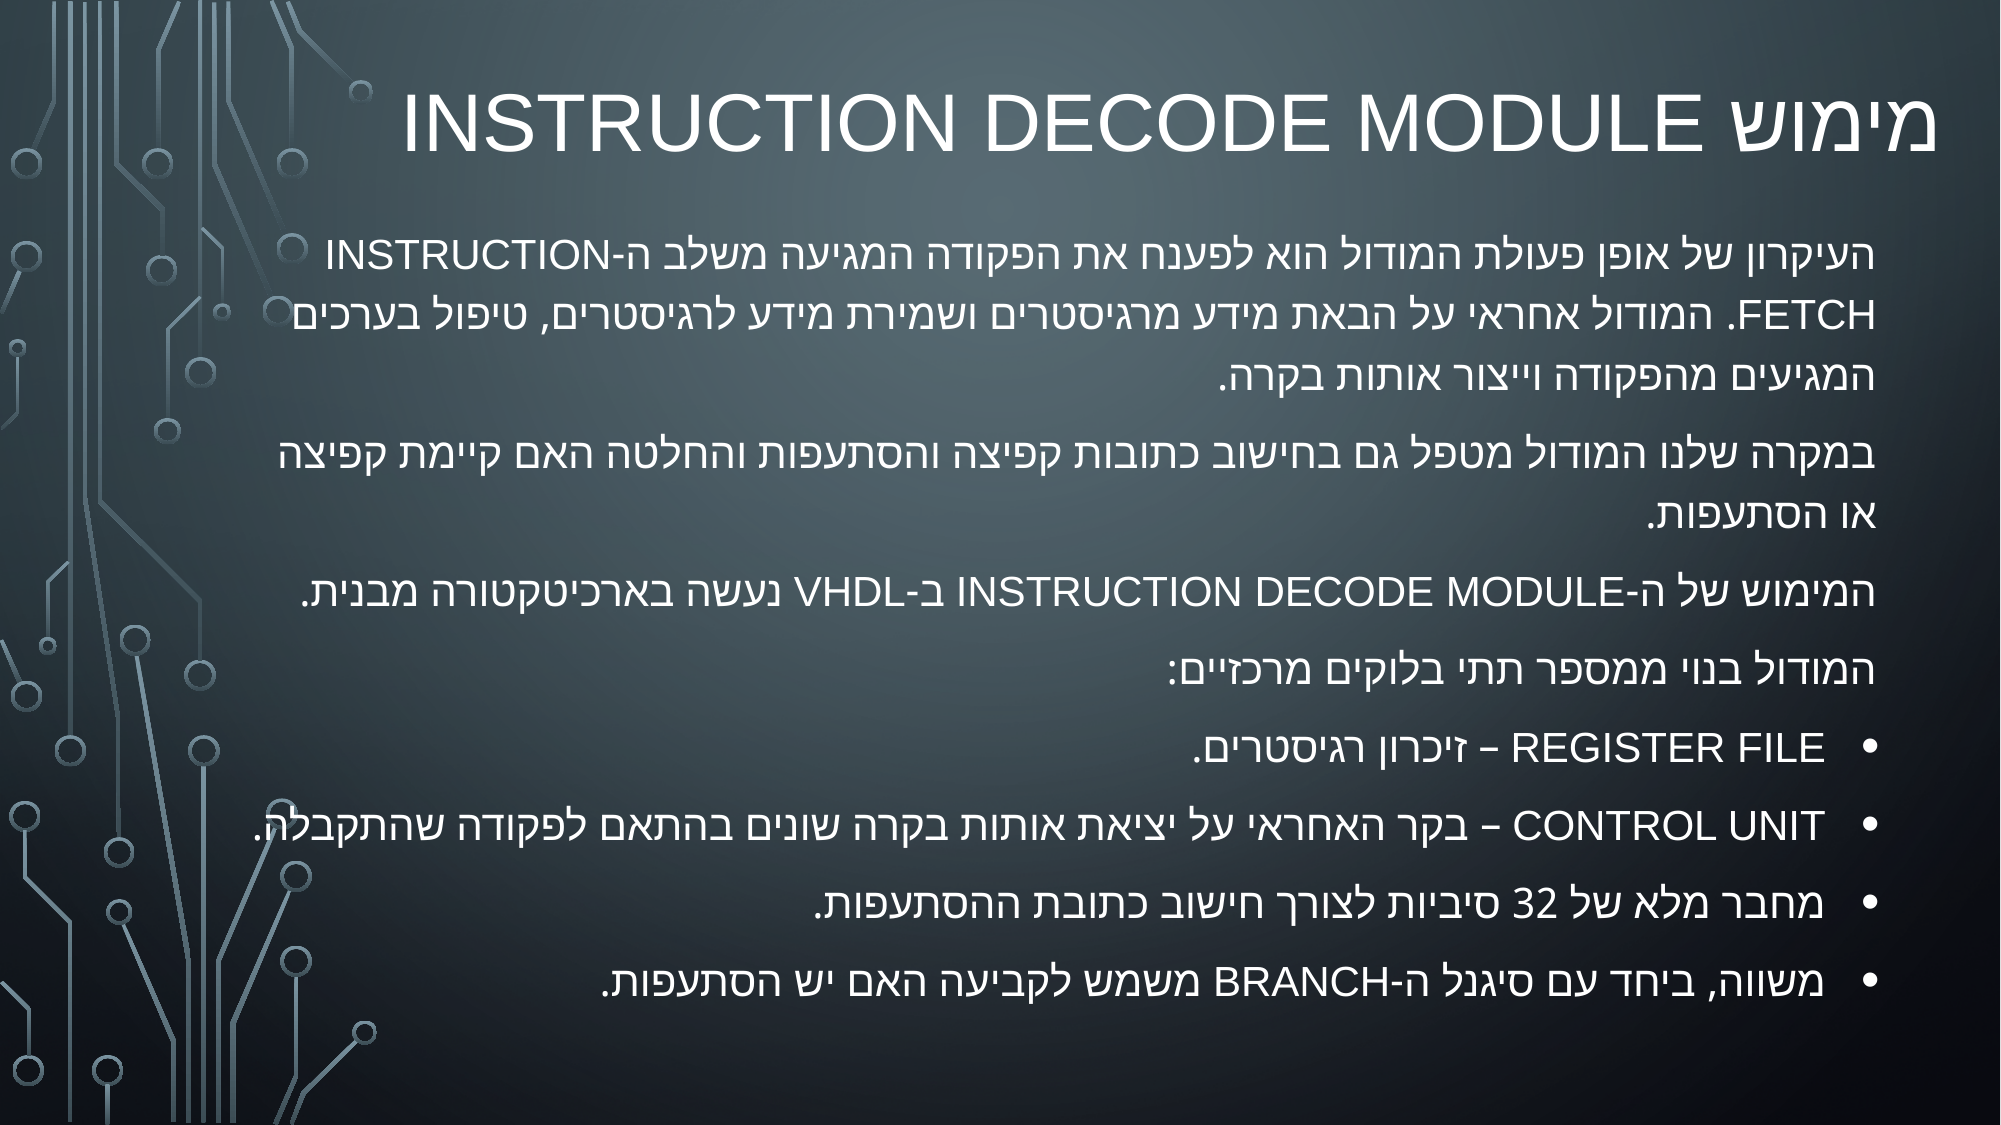

# מימוש Instruction Decode Module
העיקרון של אופן פעולת המודול הוא לפענח את הפקודה המגיעה משלב ה-Instruction Fetch. המודול אחראי על הבאת מידע מרגיסטרים ושמירת מידע לרגיסטרים, טיפול בערכים המגיעים מהפקודה וייצור אותות בקרה.
במקרה שלנו המודול מטפל גם בחישוב כתובות קפיצה והסתעפות והחלטה האם קיימת קפיצה או הסתעפות.
המימוש של ה-Instruction Decode Module ב-VHDL נעשה בארכיטקטורה מבנית.
המודול בנוי ממספר תתי בלוקים מרכזיים:
Register File – זיכרון רגיסטרים.
Control Unit – בקר האחראי על יציאת אותות בקרה שונים בהתאם לפקודה שהתקבלה.
מחבר מלא של 32 סיביות לצורך חישוב כתובת ההסתעפות.
משווה, ביחד עם סיגנל ה-Branch משמש לקביעה האם יש הסתעפות.